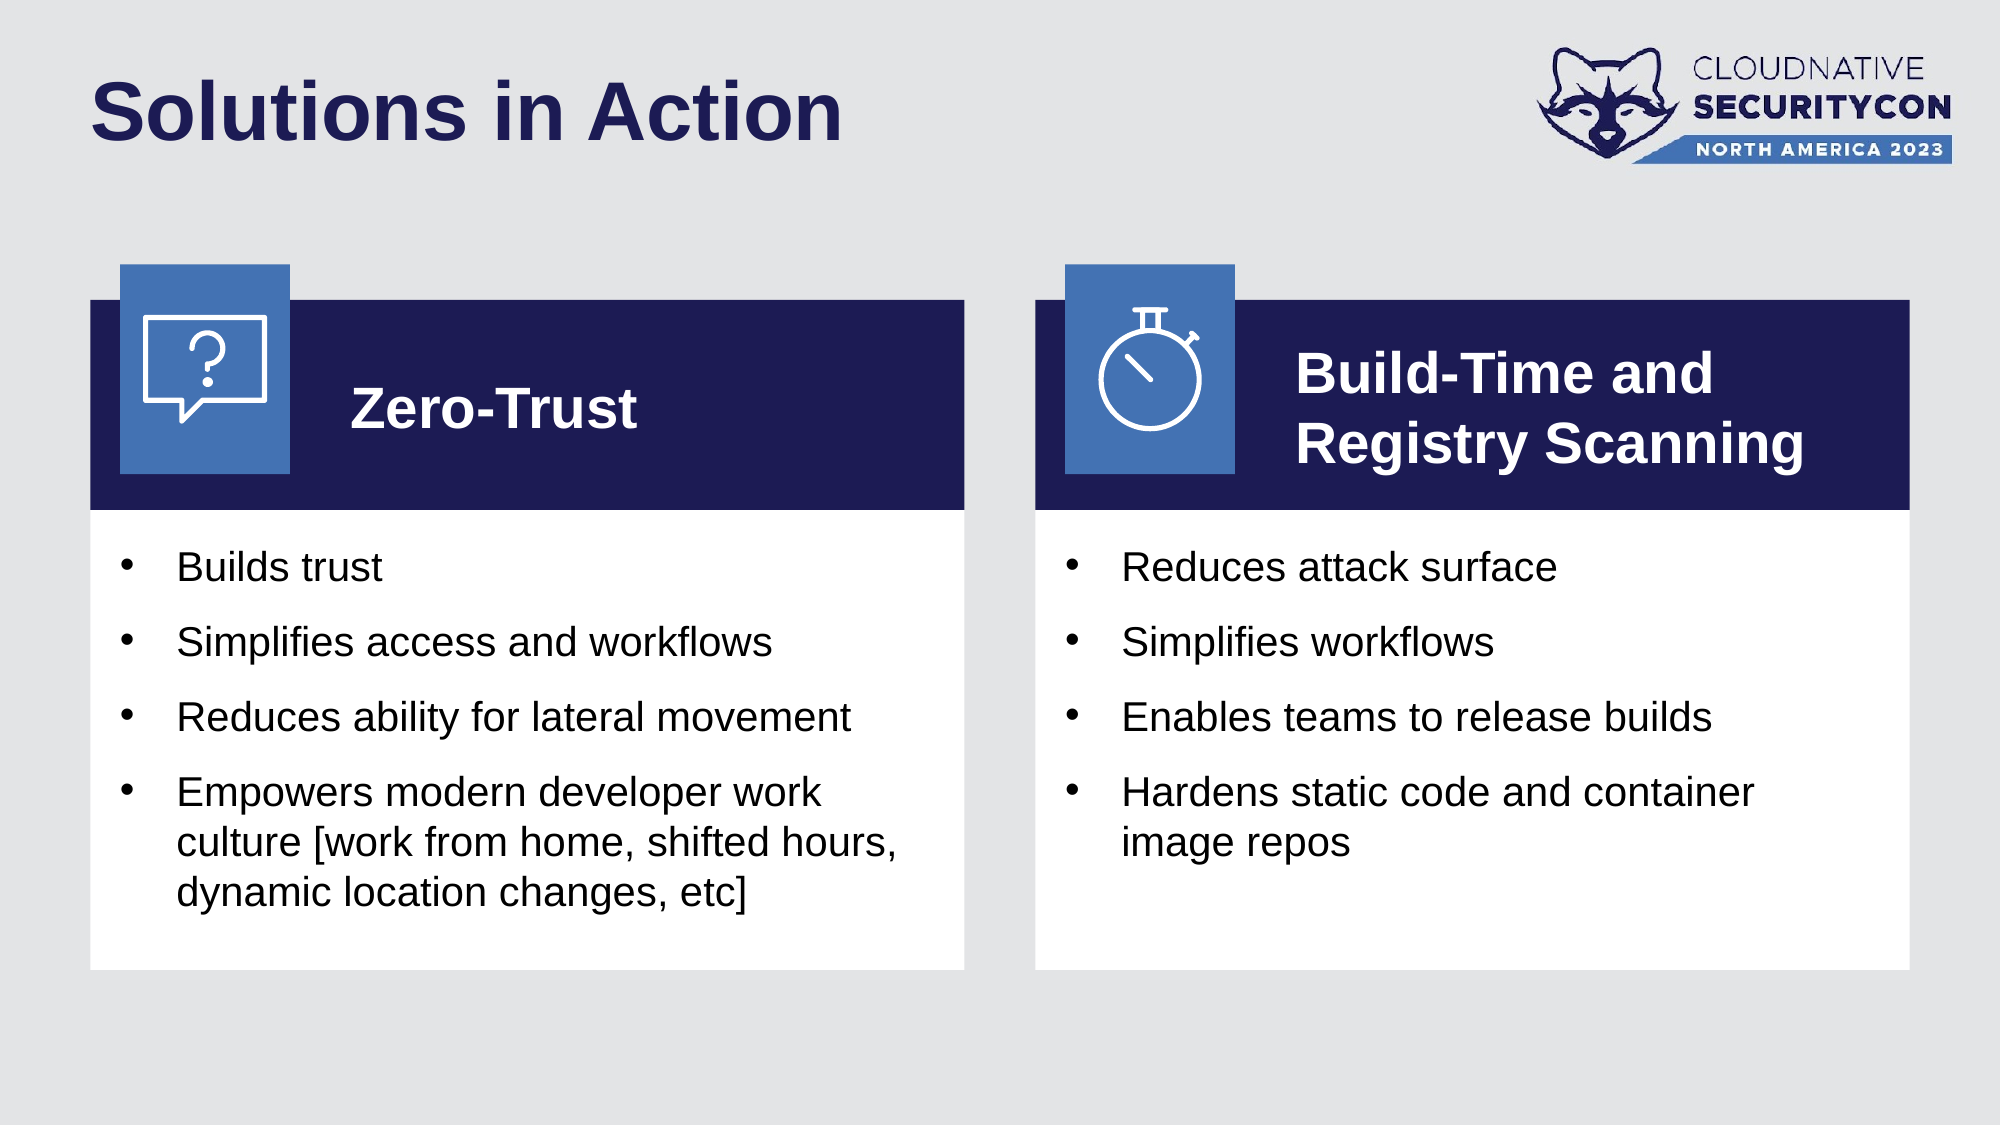

Solutions in Action

Zero-Trust
Build-Time and Registry Scanning

Builds trust
Simplifies access and workflows
Reduces ability for lateral movement
Empowers modern developer work culture [work from home, shifted hours, dynamic location changes, etc]
Reduces attack surface
Simplifies workflows
Enables teams to release builds
Hardens static code and container image repos